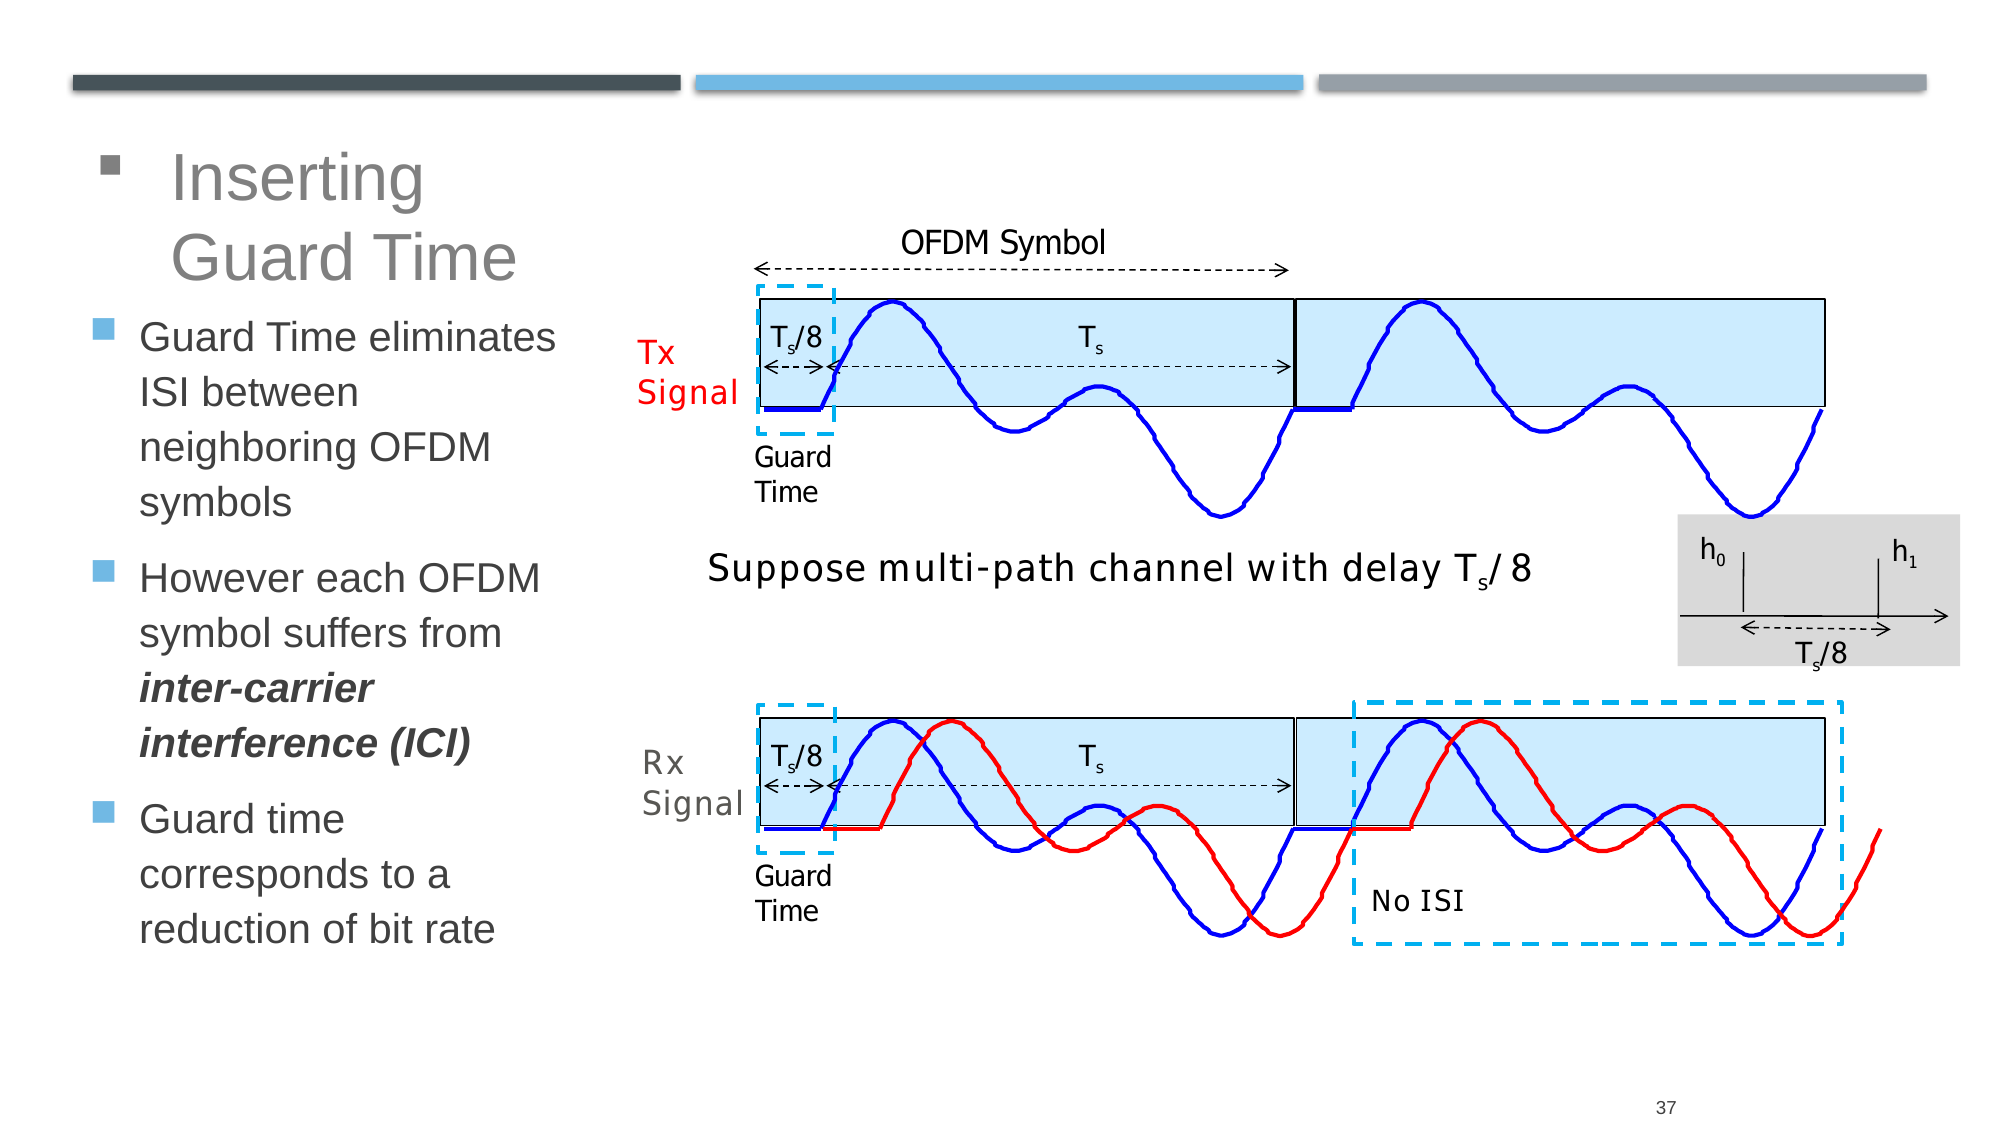

Inserting Guard Time
OFDM Symbol
Guard Time eliminates ISI between neighboring OFDM symbols
However each OFDM symbol suffers from inter-carrier interference (ICI)
Guard time corresponds to a reduction of bit rate

Ts
Ts/4
Ts/8
Ts
Tx Signal
Guard Time

h0
h1
Suppose multi-path channel with delay Ts/8
Ts/8

Ts
Ts/4
Ts/8
Ts
Rx Signal
Guard Time
No ISI
37